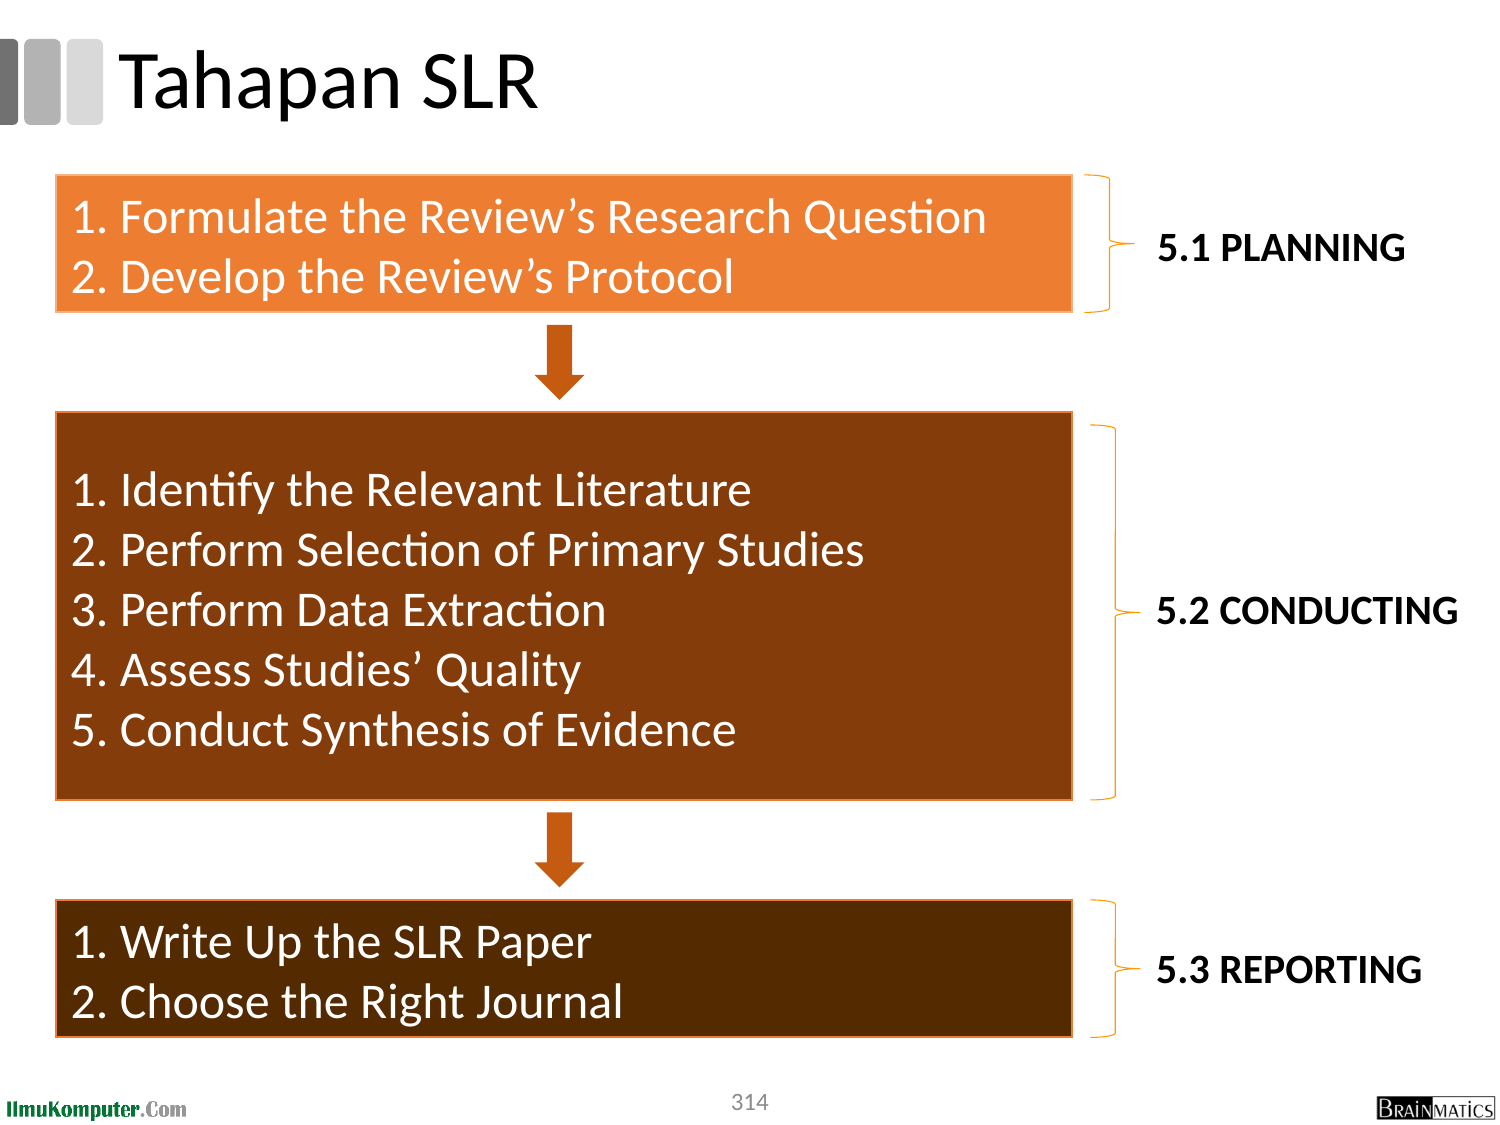

# Tahapan SLR

1. Formulate the Review’s Research Question
2. Develop the Review’s Protocol

5.1 PLANNING

1. Identify the Relevant Literature
2. Perform Selection of Primary Studies
3. Perform Data Extraction
4. Assess Studies’ Quality
5. Conduct Synthesis of Evidence

5.2 CONDUCTING

1. Write Up the SLR Paper
2. Choose the Right Journal

5.3 REPORTING
314